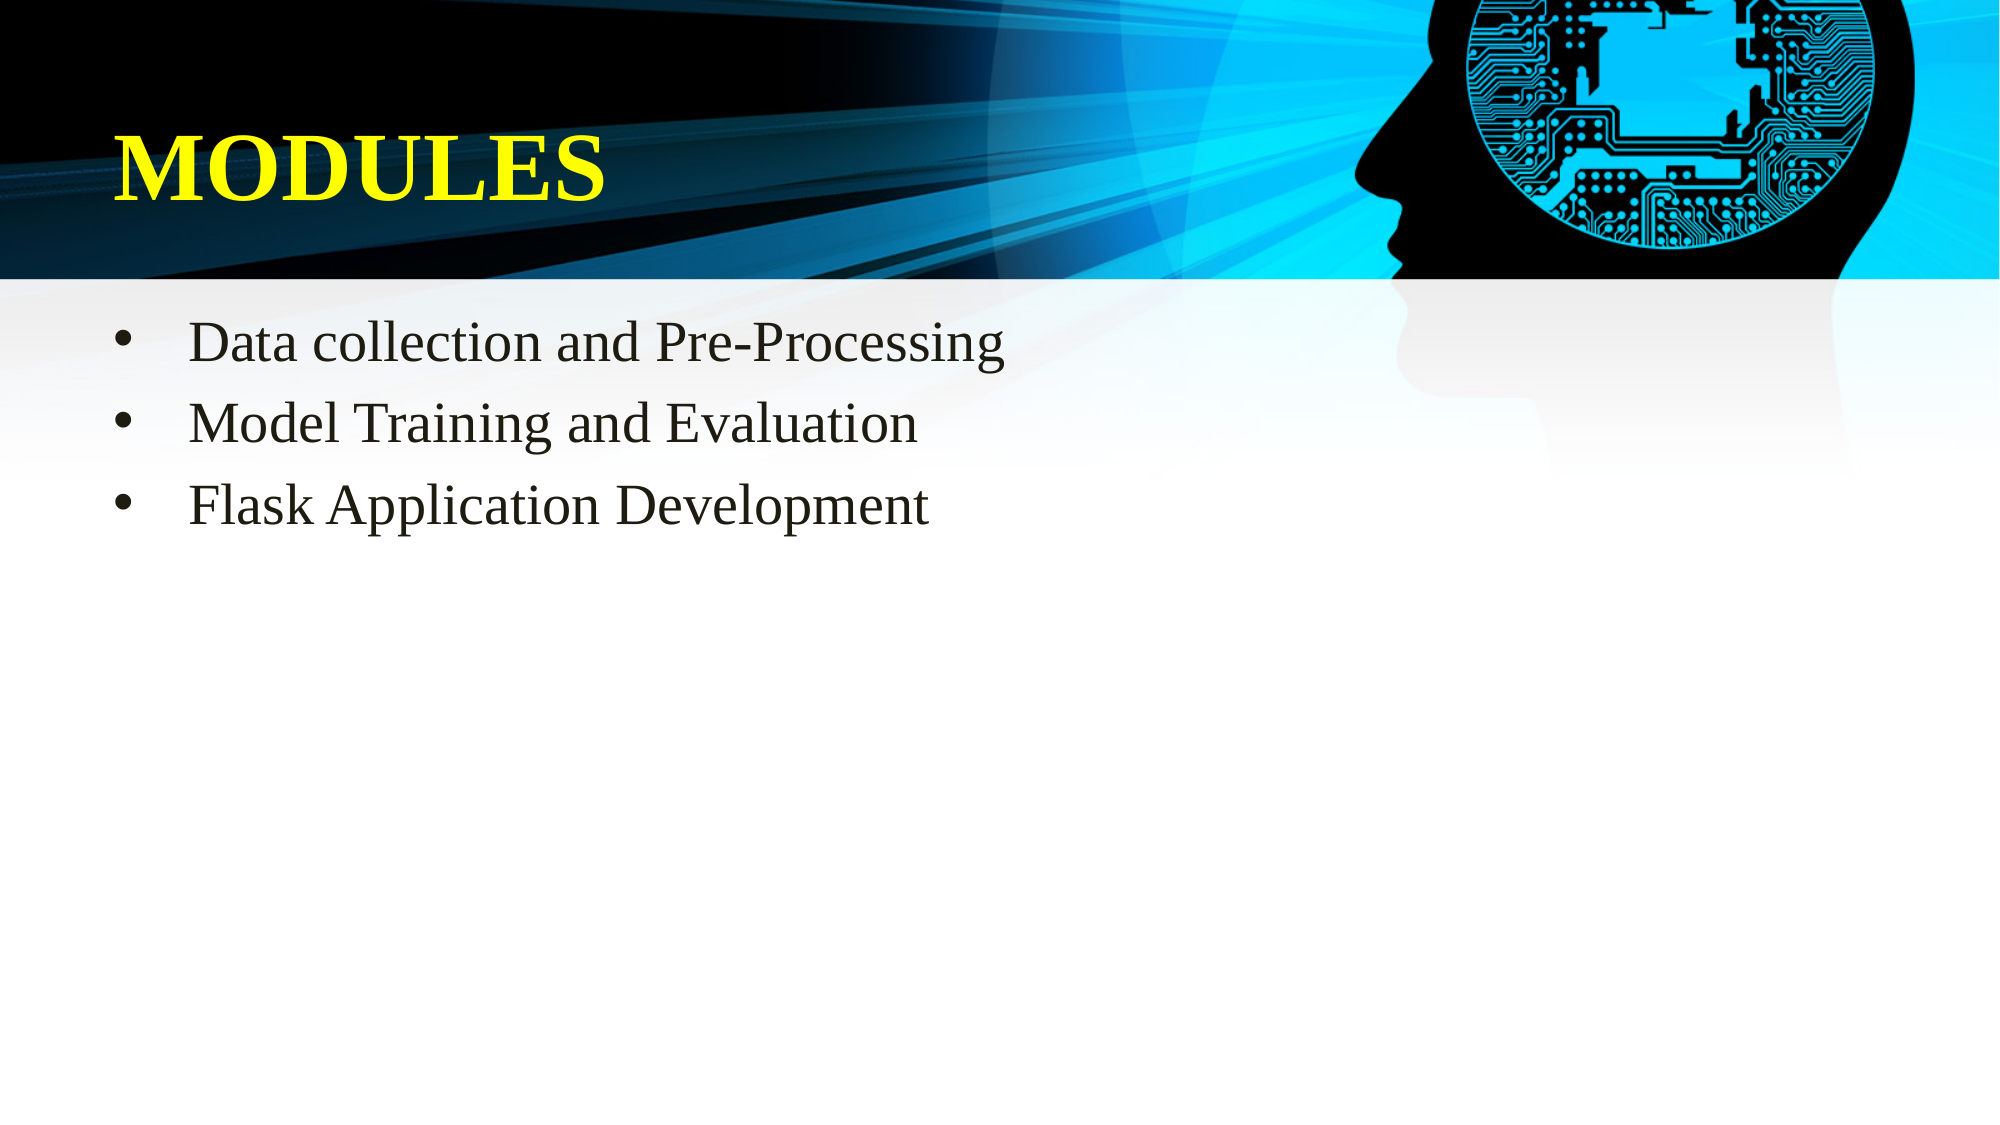

# MODULES
Data collection and Pre-Processing
Model Training and Evaluation
Flask Application Development